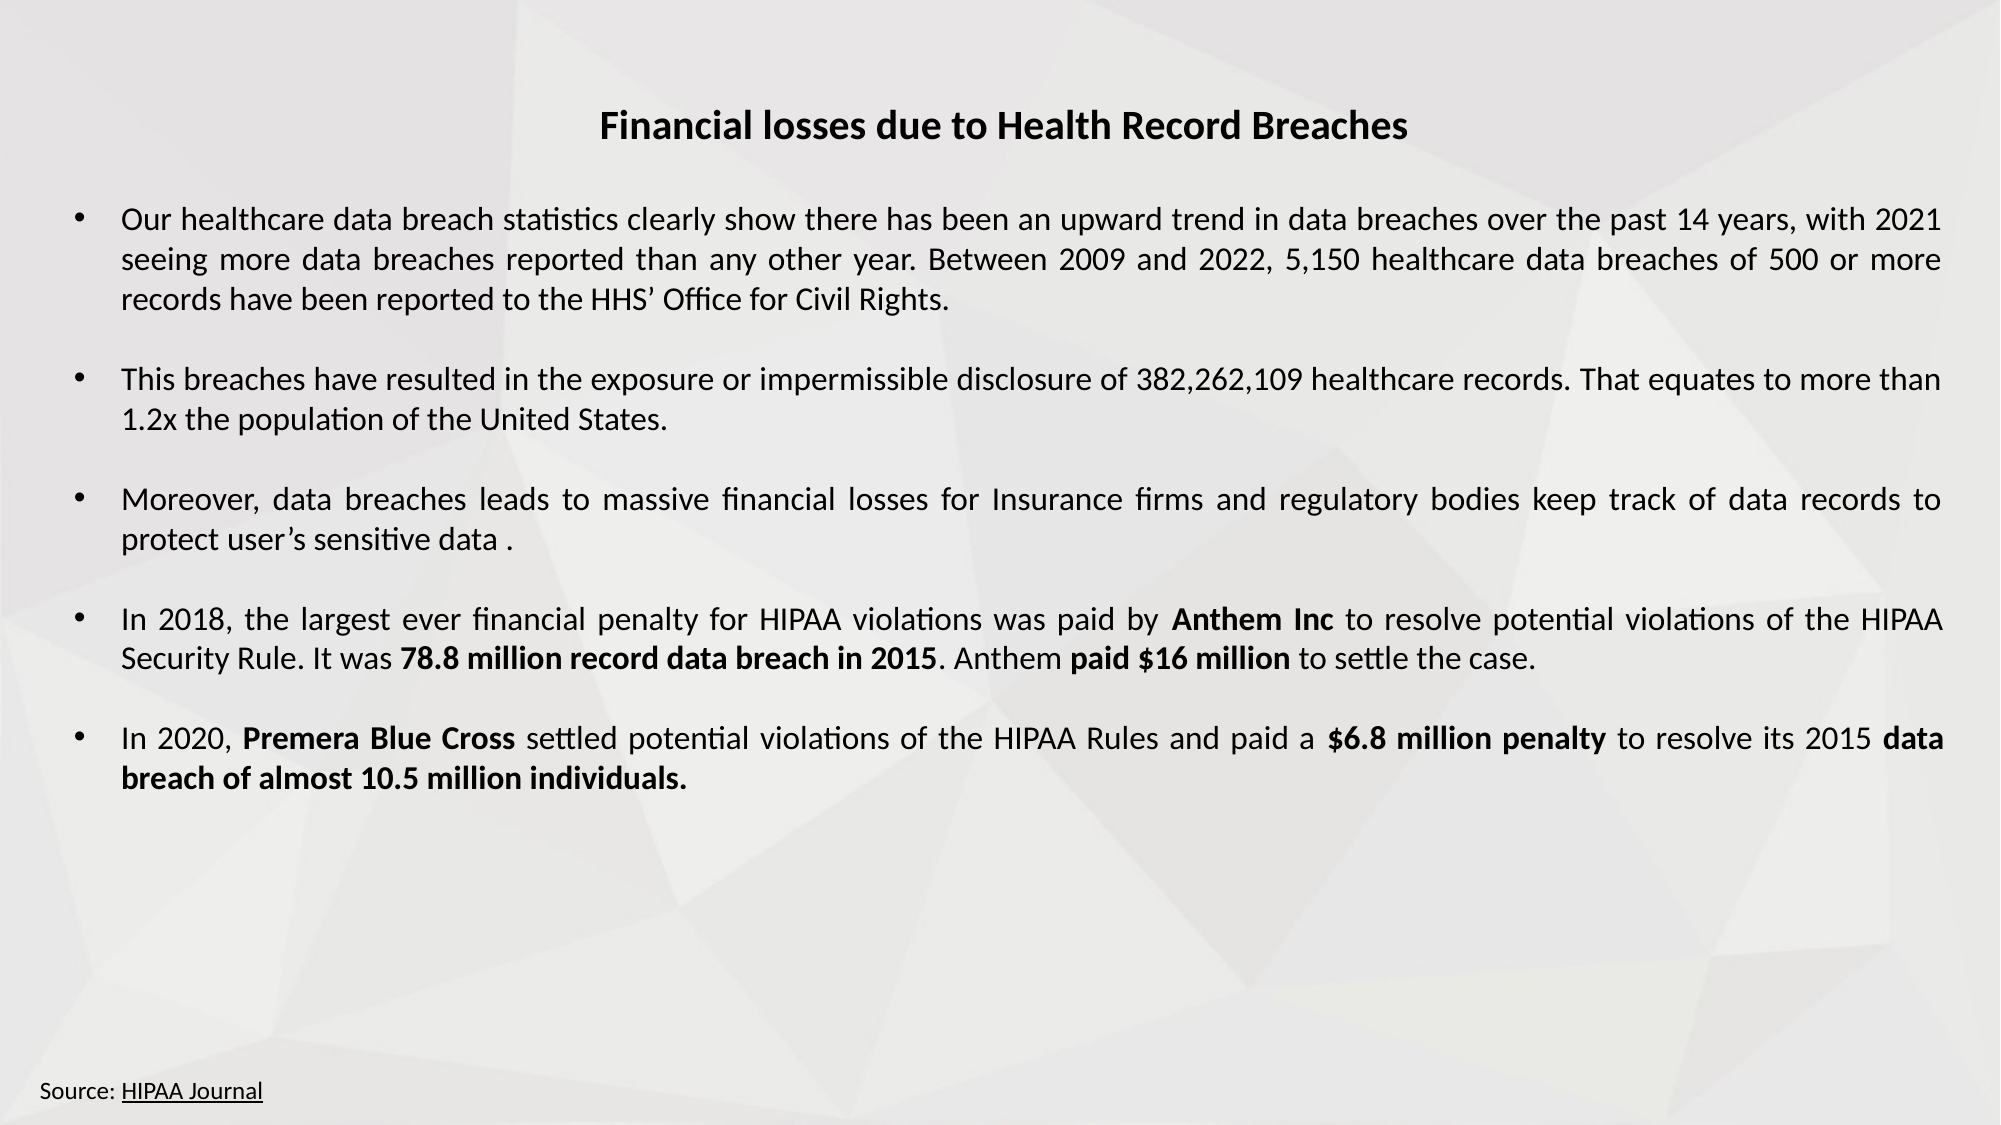

Financial losses due to Health Record Breaches

Our healthcare data breach statistics clearly show there has been an upward trend in data breaches over the past 14 years, with 2021 seeing more data breaches reported than any other year. Between 2009 and 2022, 5,150 healthcare data breaches of 500 or more records have been reported to the HHS’ Office for Civil Rights.

This breaches have resulted in the exposure or impermissible disclosure of 382,262,109 healthcare records. That equates to more than 1.2x the population of the United States.

Moreover, data breaches leads to massive financial losses for Insurance firms and regulatory bodies keep track of data records to protect user’s sensitive data .

In 2018, the largest ever financial penalty for HIPAA violations was paid by Anthem Inc to resolve potential violations of the HIPAA Security Rule. It was 78.8 million record data breach in 2015. Anthem paid $16 million to settle the case.

In 2020, Premera Blue Cross settled potential violations of the HIPAA Rules and paid a $6.8 million penalty to resolve its 2015 data breach of almost 10.5 million individuals.

Source: HIPAA Journal